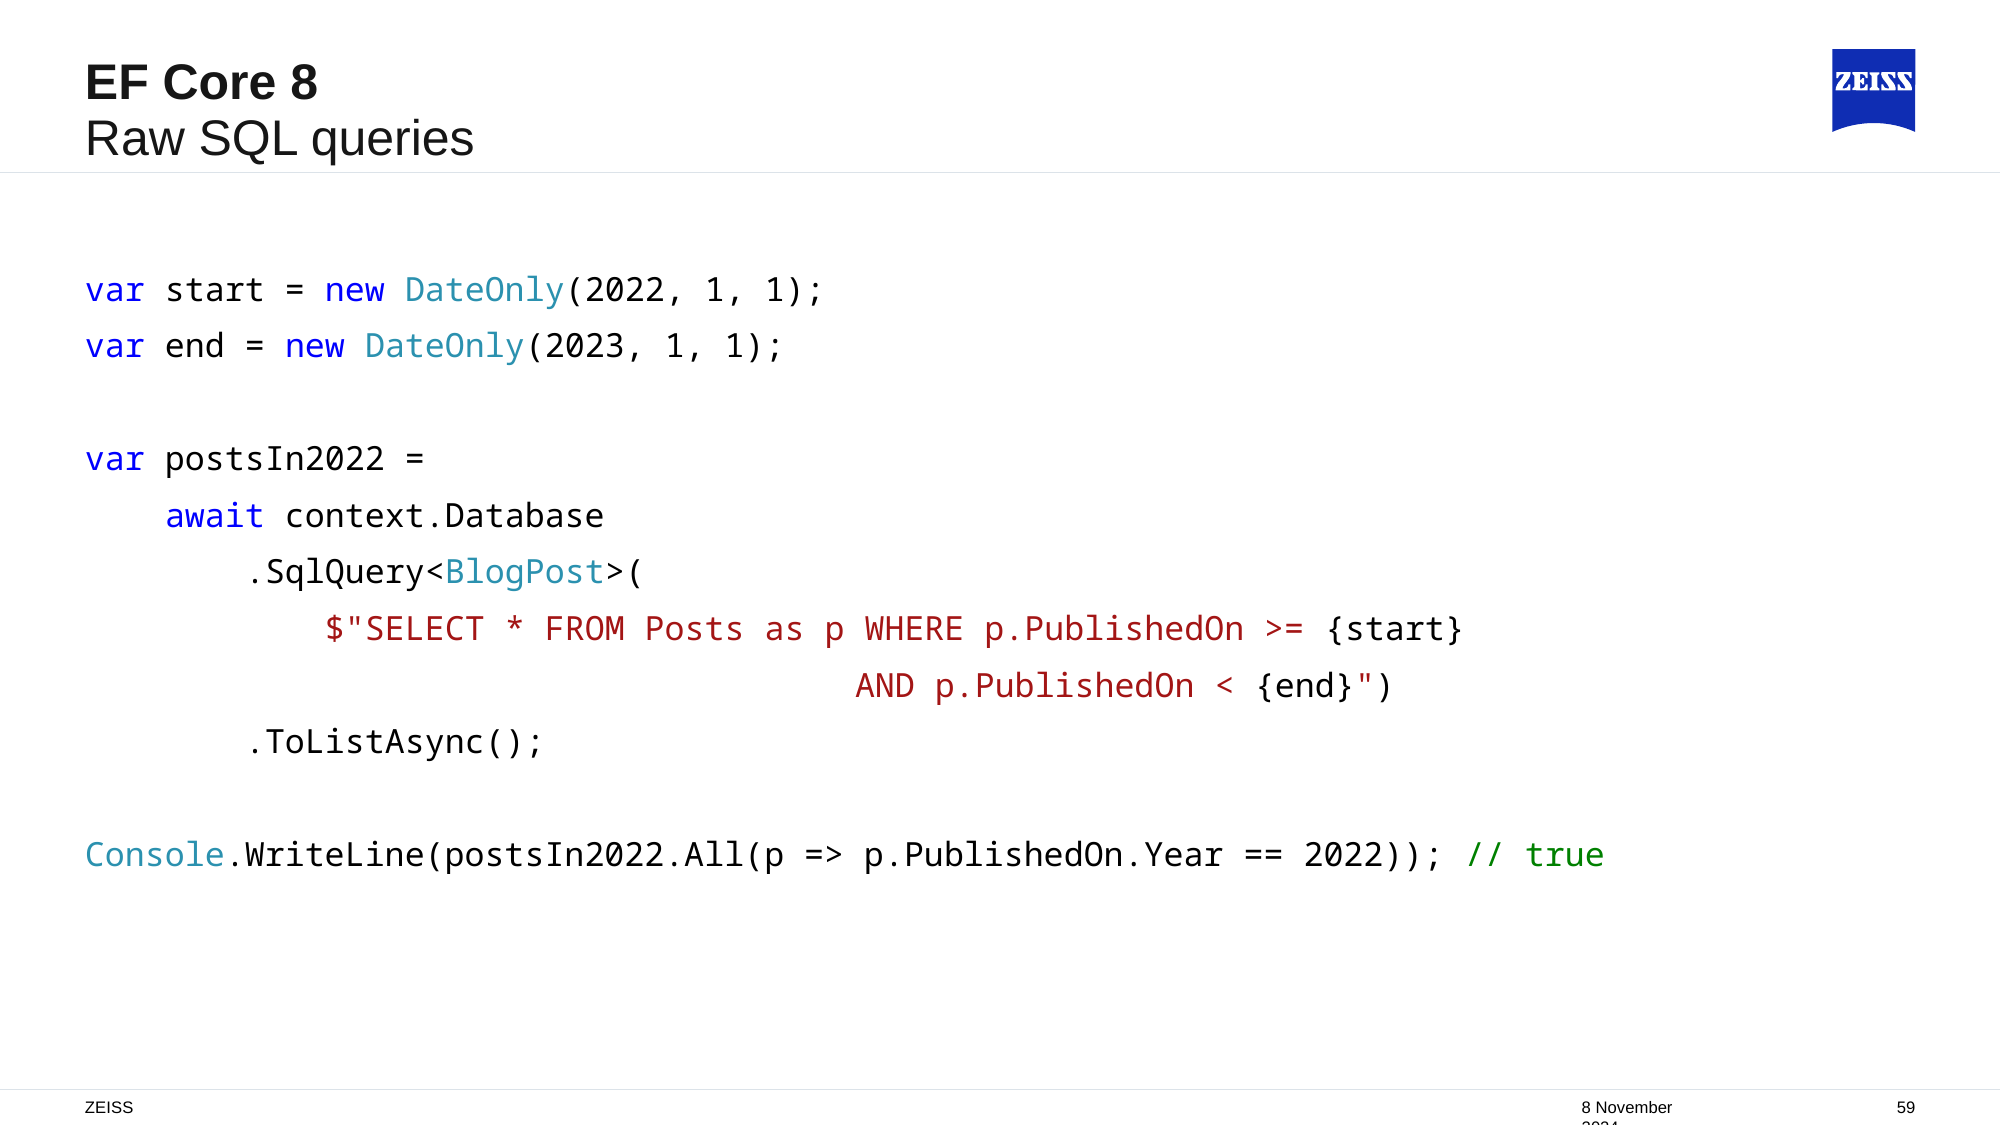

# EF Core 8
Raw SQL queries
var start = new DateOnly(2022, 1, 1);
var end = new DateOnly(2023, 1, 1);

var postsIn2022 =
    await context.Database
        .SqlQuery<BlogPost>(
            $"SELECT * FROM Posts as p WHERE p.PublishedOn >= {start}
					 AND p.PublishedOn < {end}")
        .ToListAsync();

Console.WriteLine(postsIn2022.All(p => p.PublishedOn.Year == 2022)); // true
ZEISS
8 November 2024
59